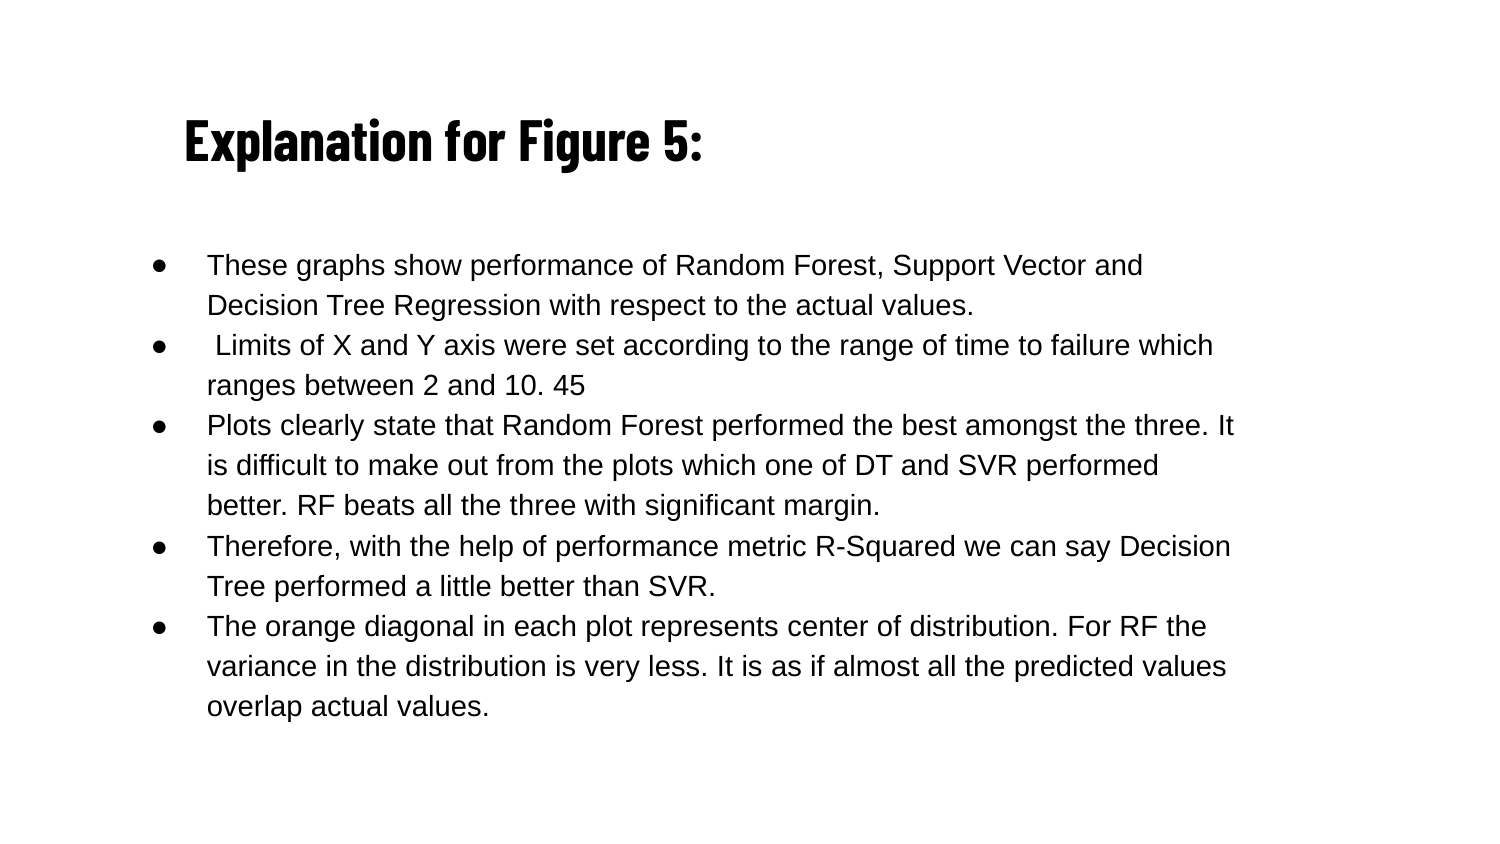

# Explanation for Figure 5:
These graphs show performance of Random Forest, Support Vector and Decision Tree Regression with respect to the actual values.
 Limits of X and Y axis were set according to the range of time to failure which ranges between 2 and 10. 45
Plots clearly state that Random Forest performed the best amongst the three. It is difficult to make out from the plots which one of DT and SVR performed better. RF beats all the three with significant margin.
Therefore, with the help of performance metric R-Squared we can say Decision Tree performed a little better than SVR.
The orange diagonal in each plot represents center of distribution. For RF the variance in the distribution is very less. It is as if almost all the predicted values overlap actual values.